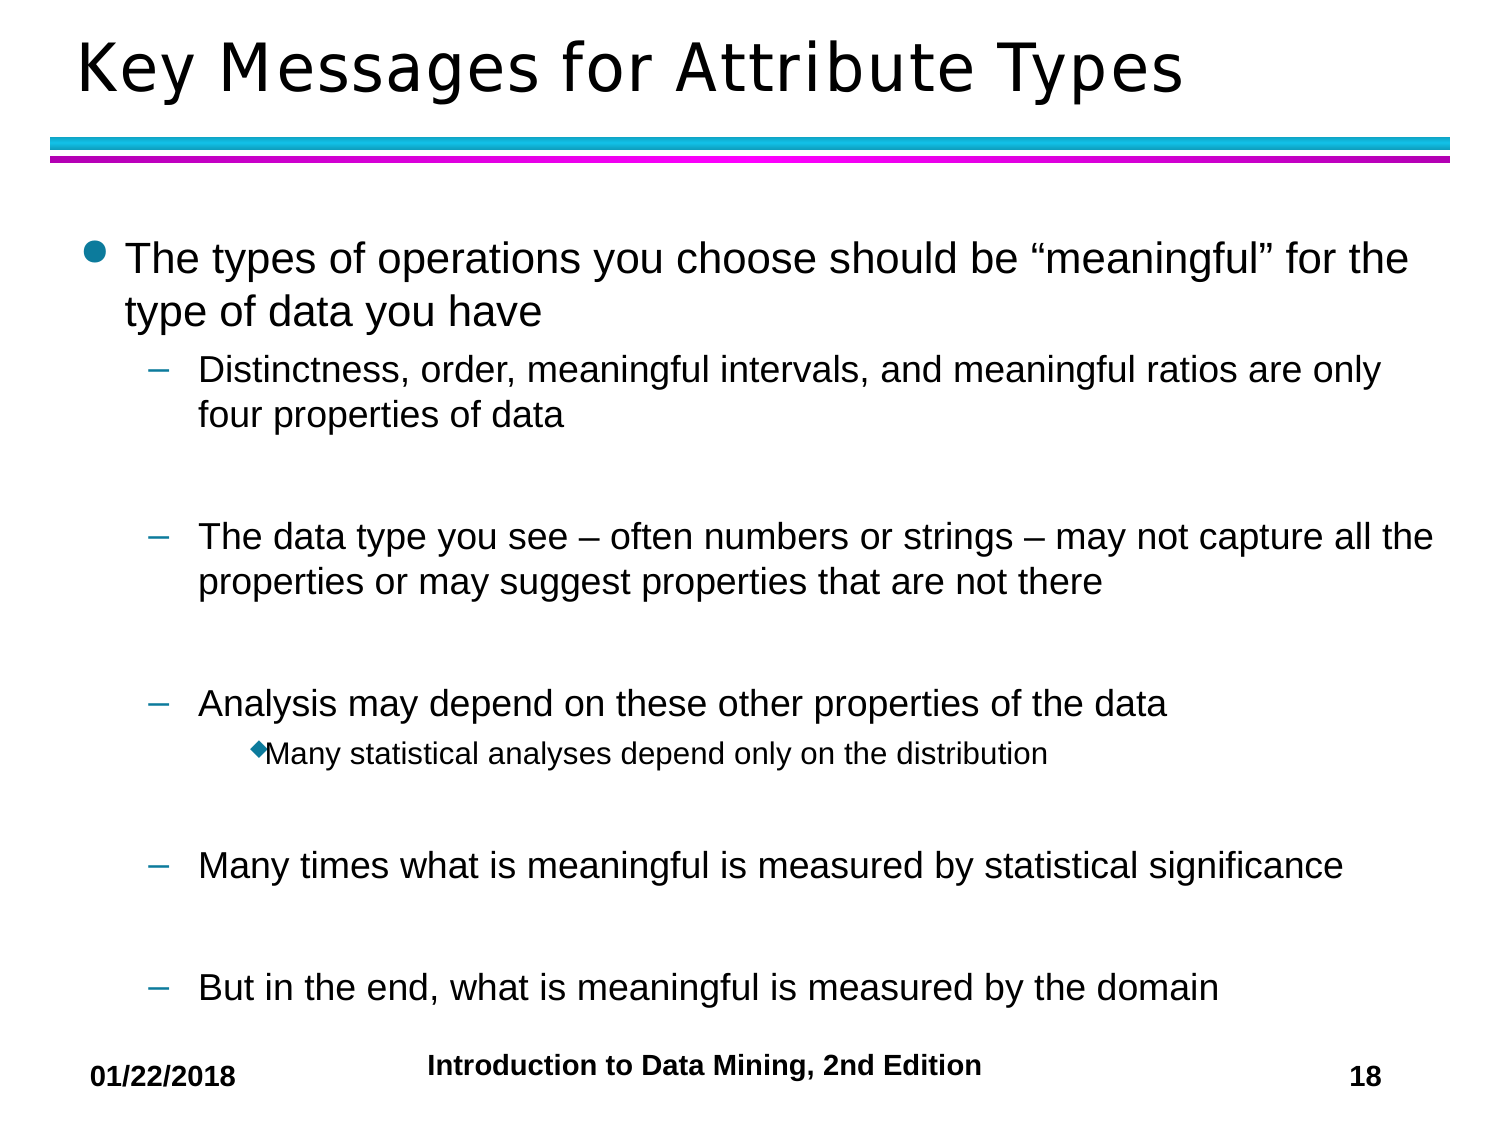

# Key Messages for Attribute Types

The types of operations you choose should be “meaningful” for the type of data you have
Distinctness, order, meaningful intervals, and meaningful ratios are only four properties of data

The data type you see – often numbers or strings – may not capture all the properties or may suggest properties that are not there

Analysis may depend on these other properties of the data
Many statistical analyses depend only on the distribution

Many times what is meaningful is measured by statistical significance

But in the end, what is meaningful is measured by the domain